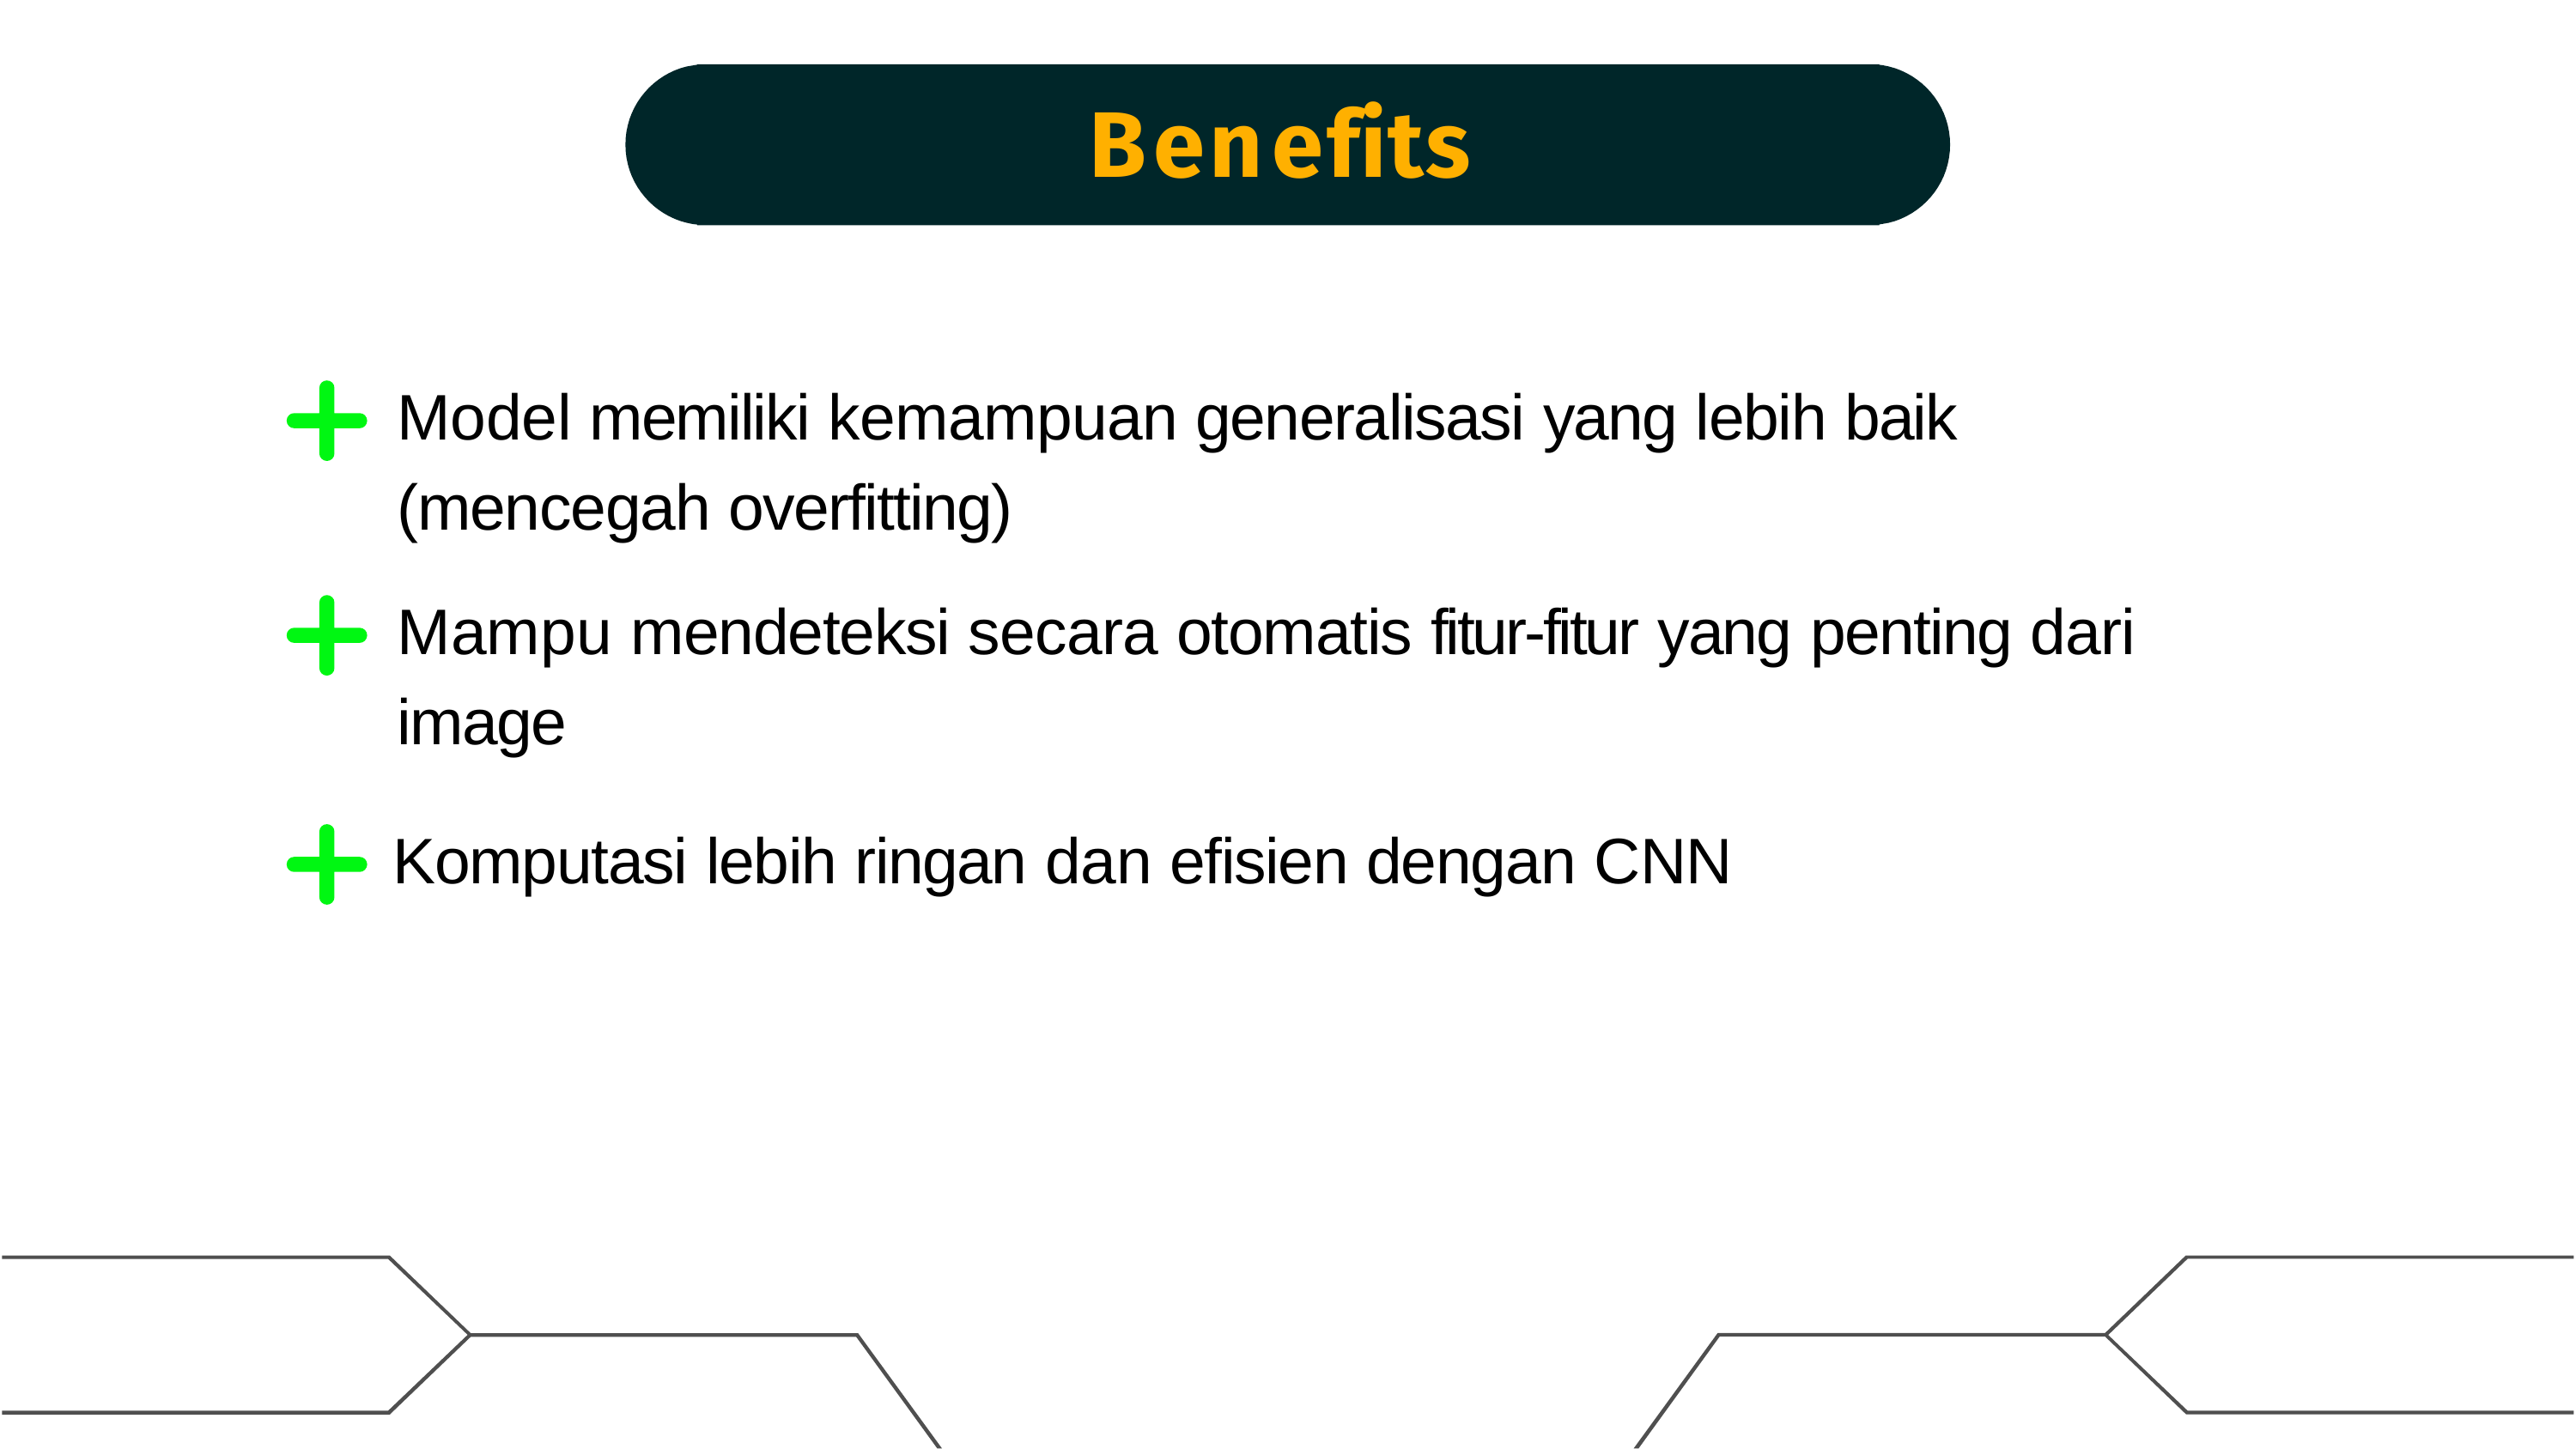

# Benefits
Model memiliki kemampuan generalisasi yang lebih baik  (mencegah overfitting)
Mampu mendeteksi secara otomatis fitur-fitur yang penting dari  image
Komputasi lebih ringan dan efisien dengan CNN